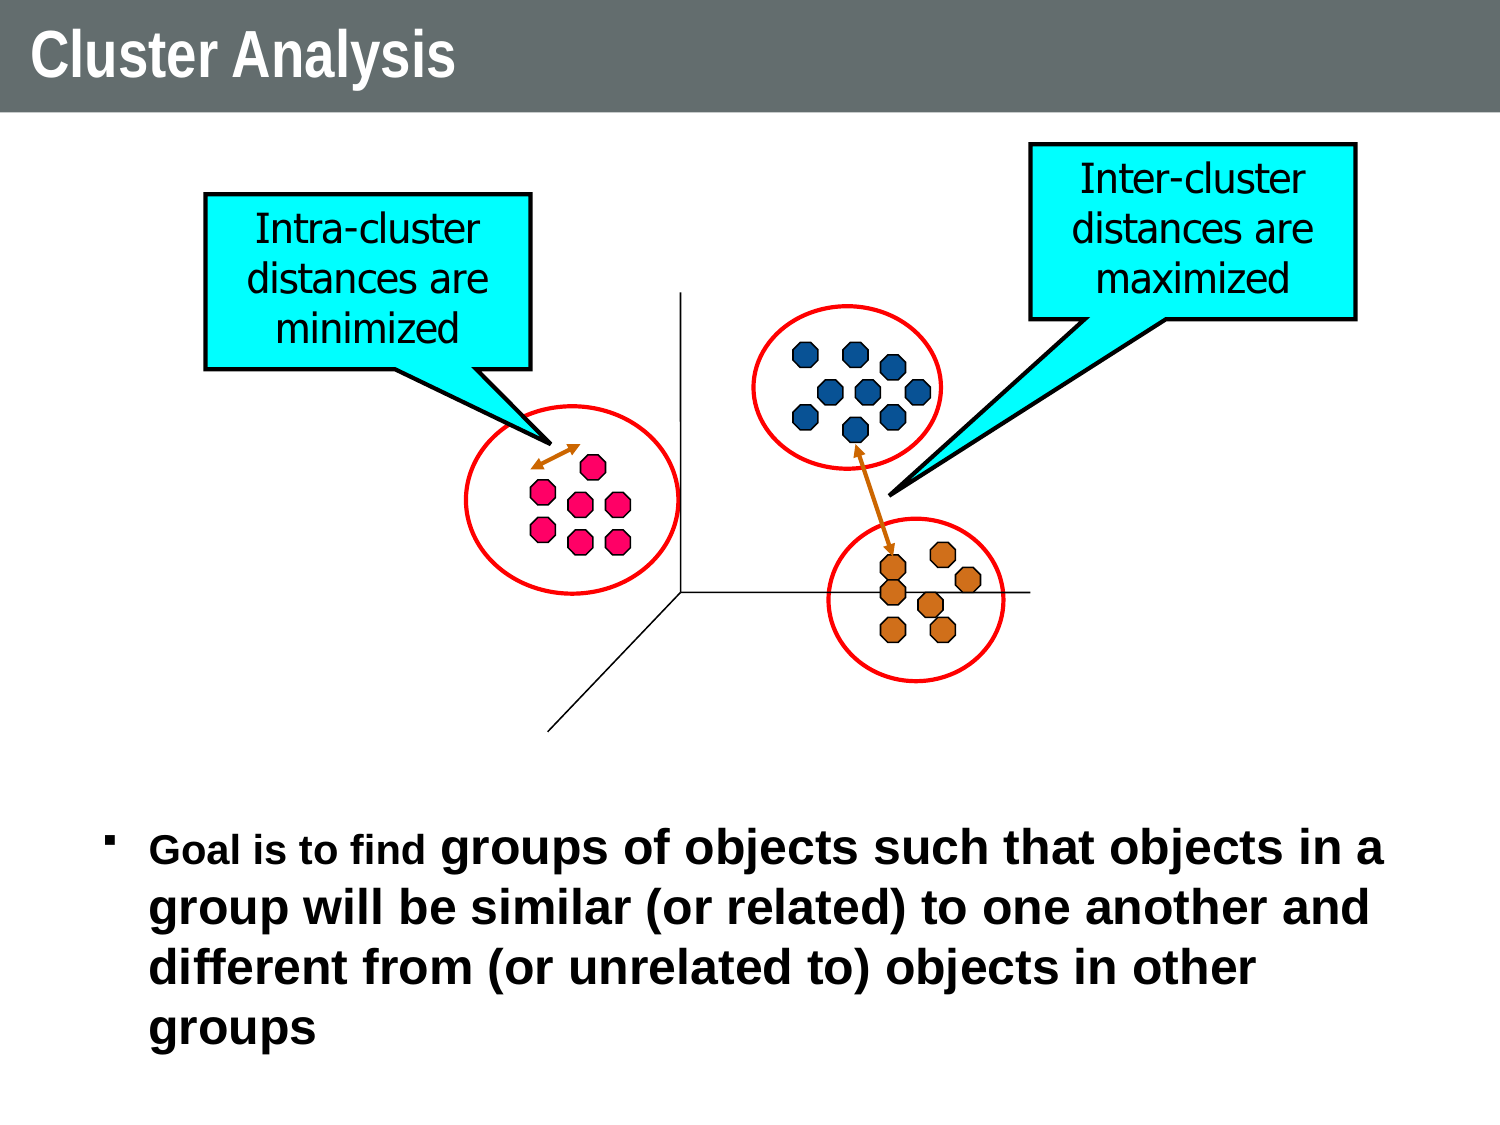

# Cluster Analysis
Inter-cluster distances are maximized

Intra-cluster distances are minimized

Goal is to find groups of objects such that objects in a group will be similar (or related) to one another and different from (or unrelated to) objects in other groups